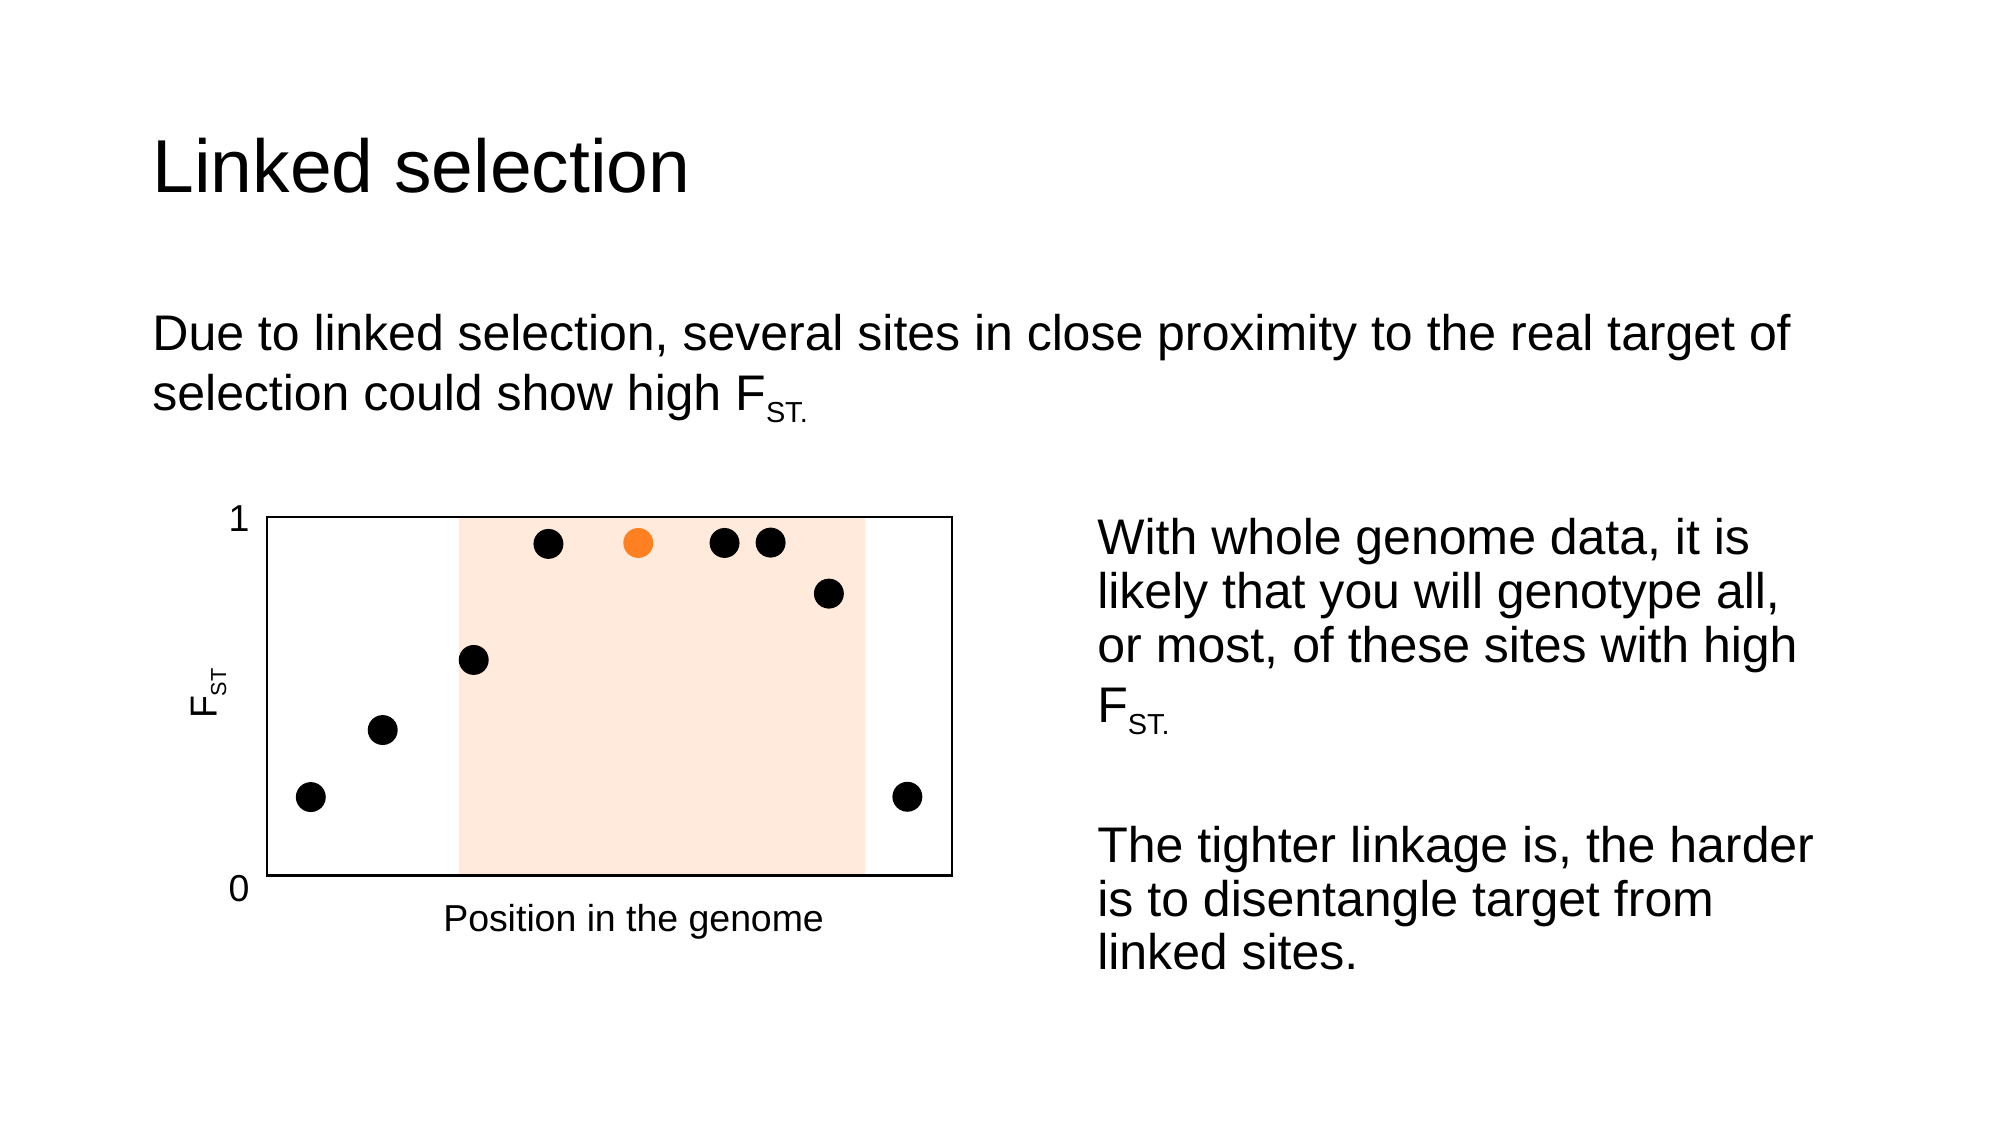

# Linked selection
Due to linked selection, several sites in close proximity to the real target of selection could show high FST.
1

FST

0
Position in the genome
With whole genome data, it is likely that you will genotype all, or most, of these sites with high FST.

The tighter linkage is, the harder is to disentangle target from linked sites.